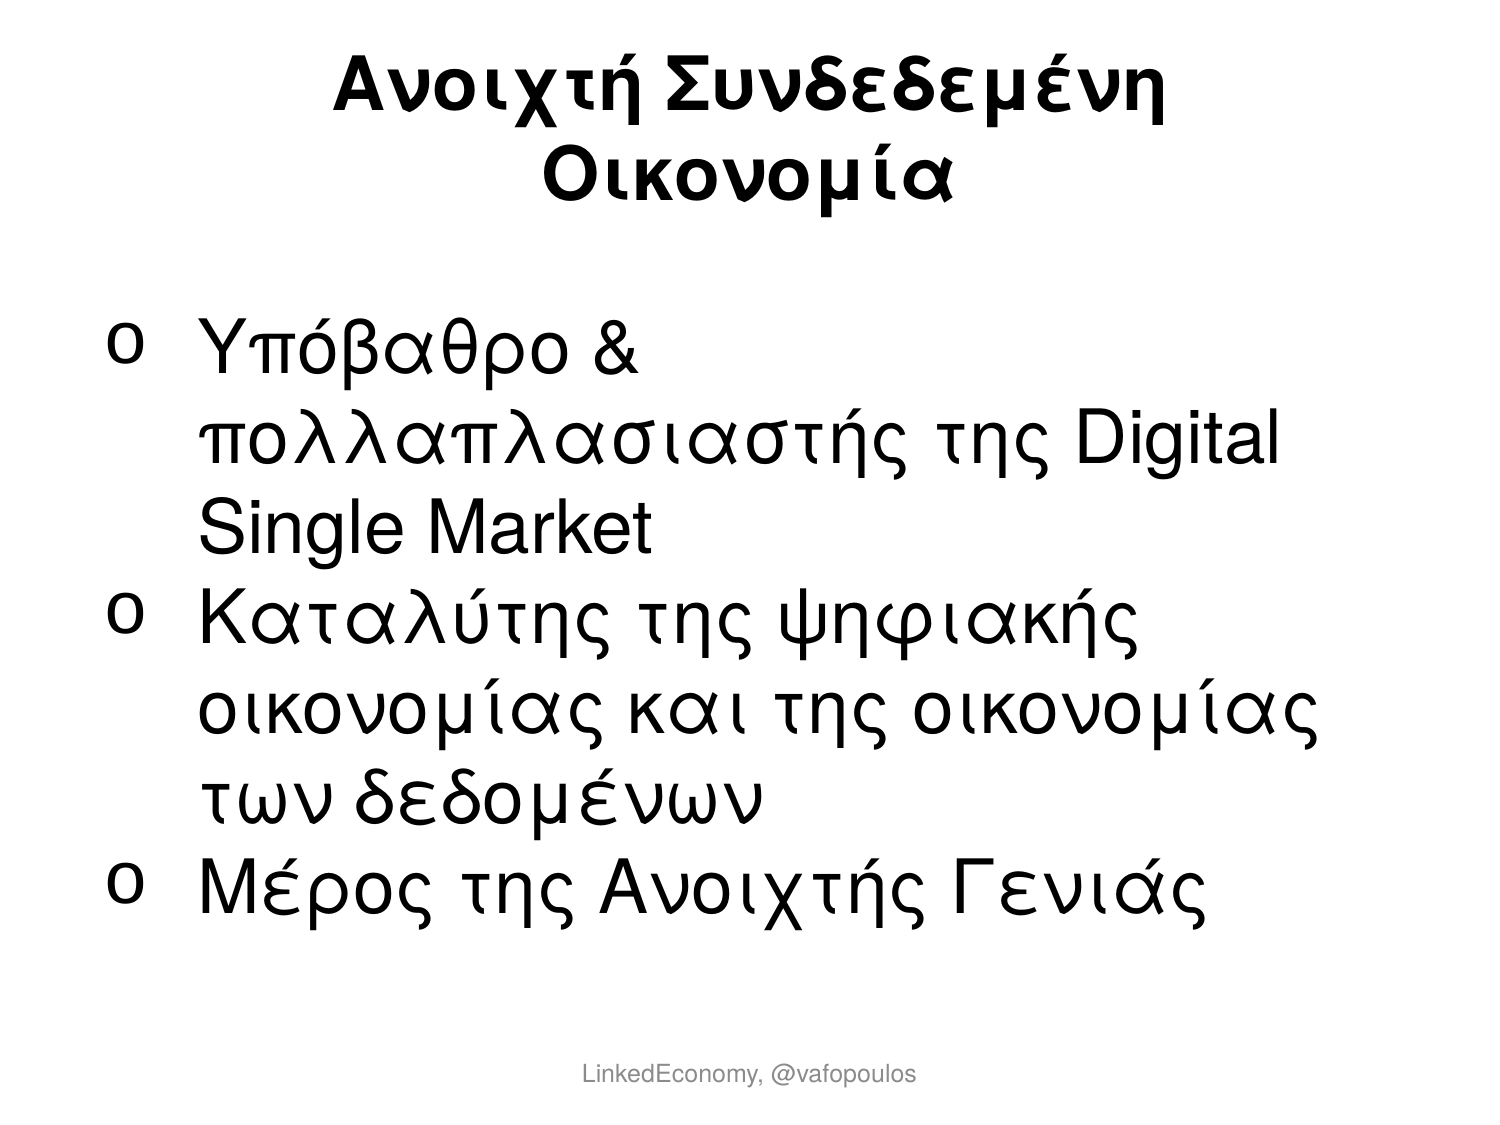

# Ανοιχτή Συνδεδεμένη Οικονομία
Υπόβαθρο & πολλαπλασιαστής της Digital Single Market
Καταλύτης της ψηφιακής οικονομίας και της οικονομίας των δεδομένων
Μέρος της Ανοιχτής Γενιάς

LinkedEconomy, @vafopoulos